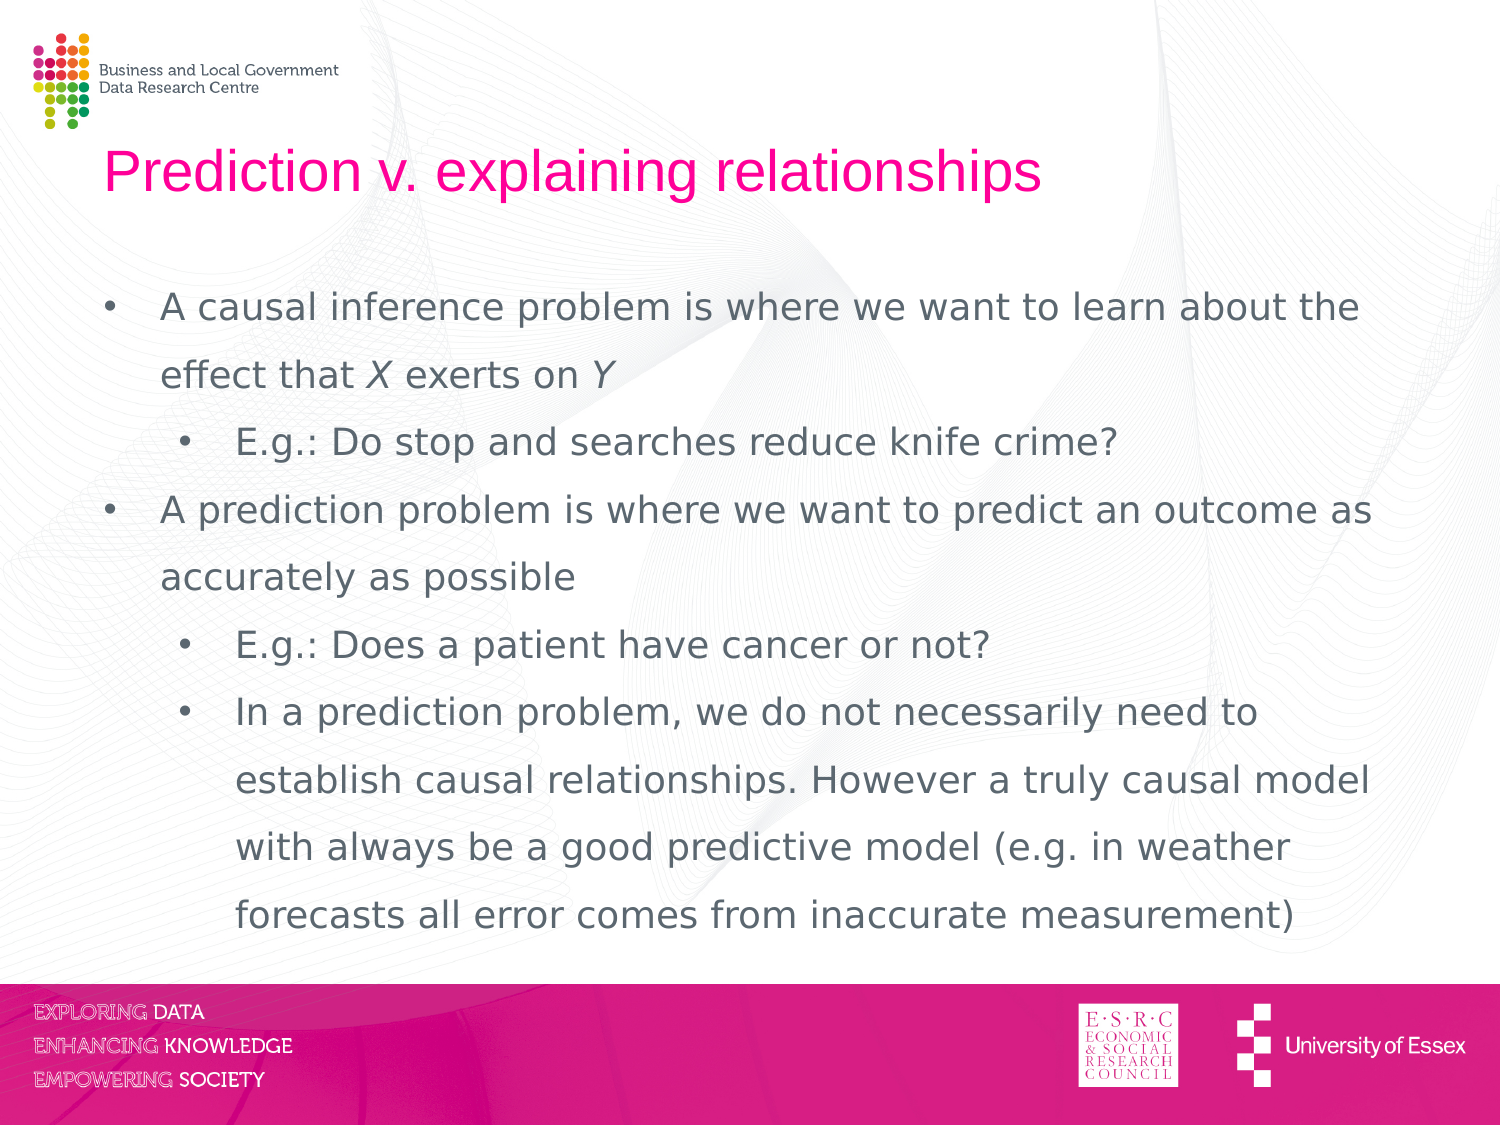

Prediction v. explaining relationships
A causal inference problem is where we want to learn about the effect that X exerts on Y
E.g.: Do stop and searches reduce knife crime?
A prediction problem is where we want to predict an outcome as accurately as possible
E.g.: Does a patient have cancer or not?
In a prediction problem, we do not necessarily need to establish causal relationships. However a truly causal model with always be a good predictive model (e.g. in weather forecasts all error comes from inaccurate measurement)